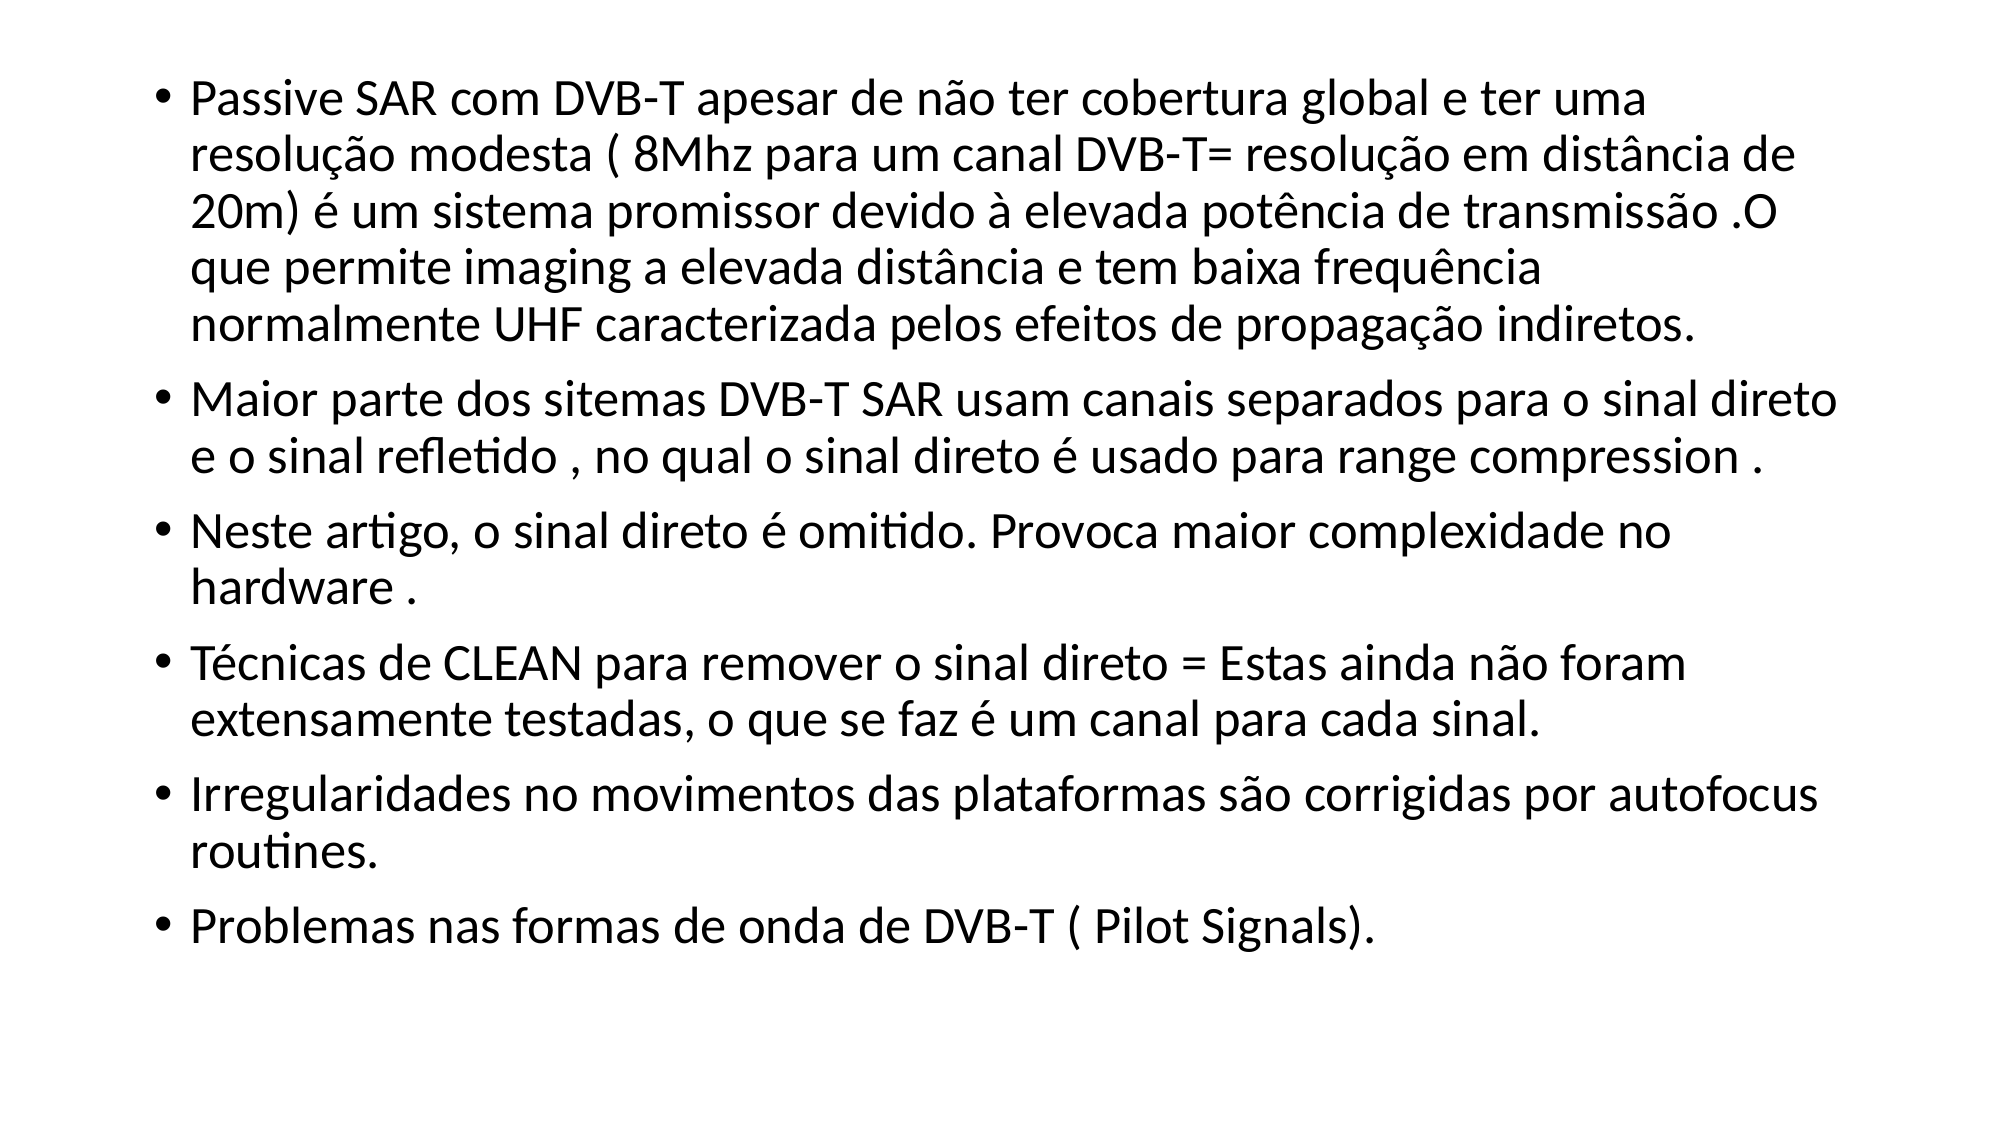

Passive SAR com DVB-T apesar de não ter cobertura global e ter uma resolução modesta ( 8Mhz para um canal DVB-T= resolução em distância de 20m) é um sistema promissor devido à elevada potência de transmissão .O que permite imaging a elevada distância e tem baixa frequência normalmente UHF caracterizada pelos efeitos de propagação indiretos.
Maior parte dos sitemas DVB-T SAR usam canais separados para o sinal direto e o sinal refletido , no qual o sinal direto é usado para range compression .
Neste artigo, o sinal direto é omitido. Provoca maior complexidade no hardware .
Técnicas de CLEAN para remover o sinal direto = Estas ainda não foram extensamente testadas, o que se faz é um canal para cada sinal.
Irregularidades no movimentos das plataformas são corrigidas por autofocus routines.
Problemas nas formas de onda de DVB-T ( Pilot Signals).